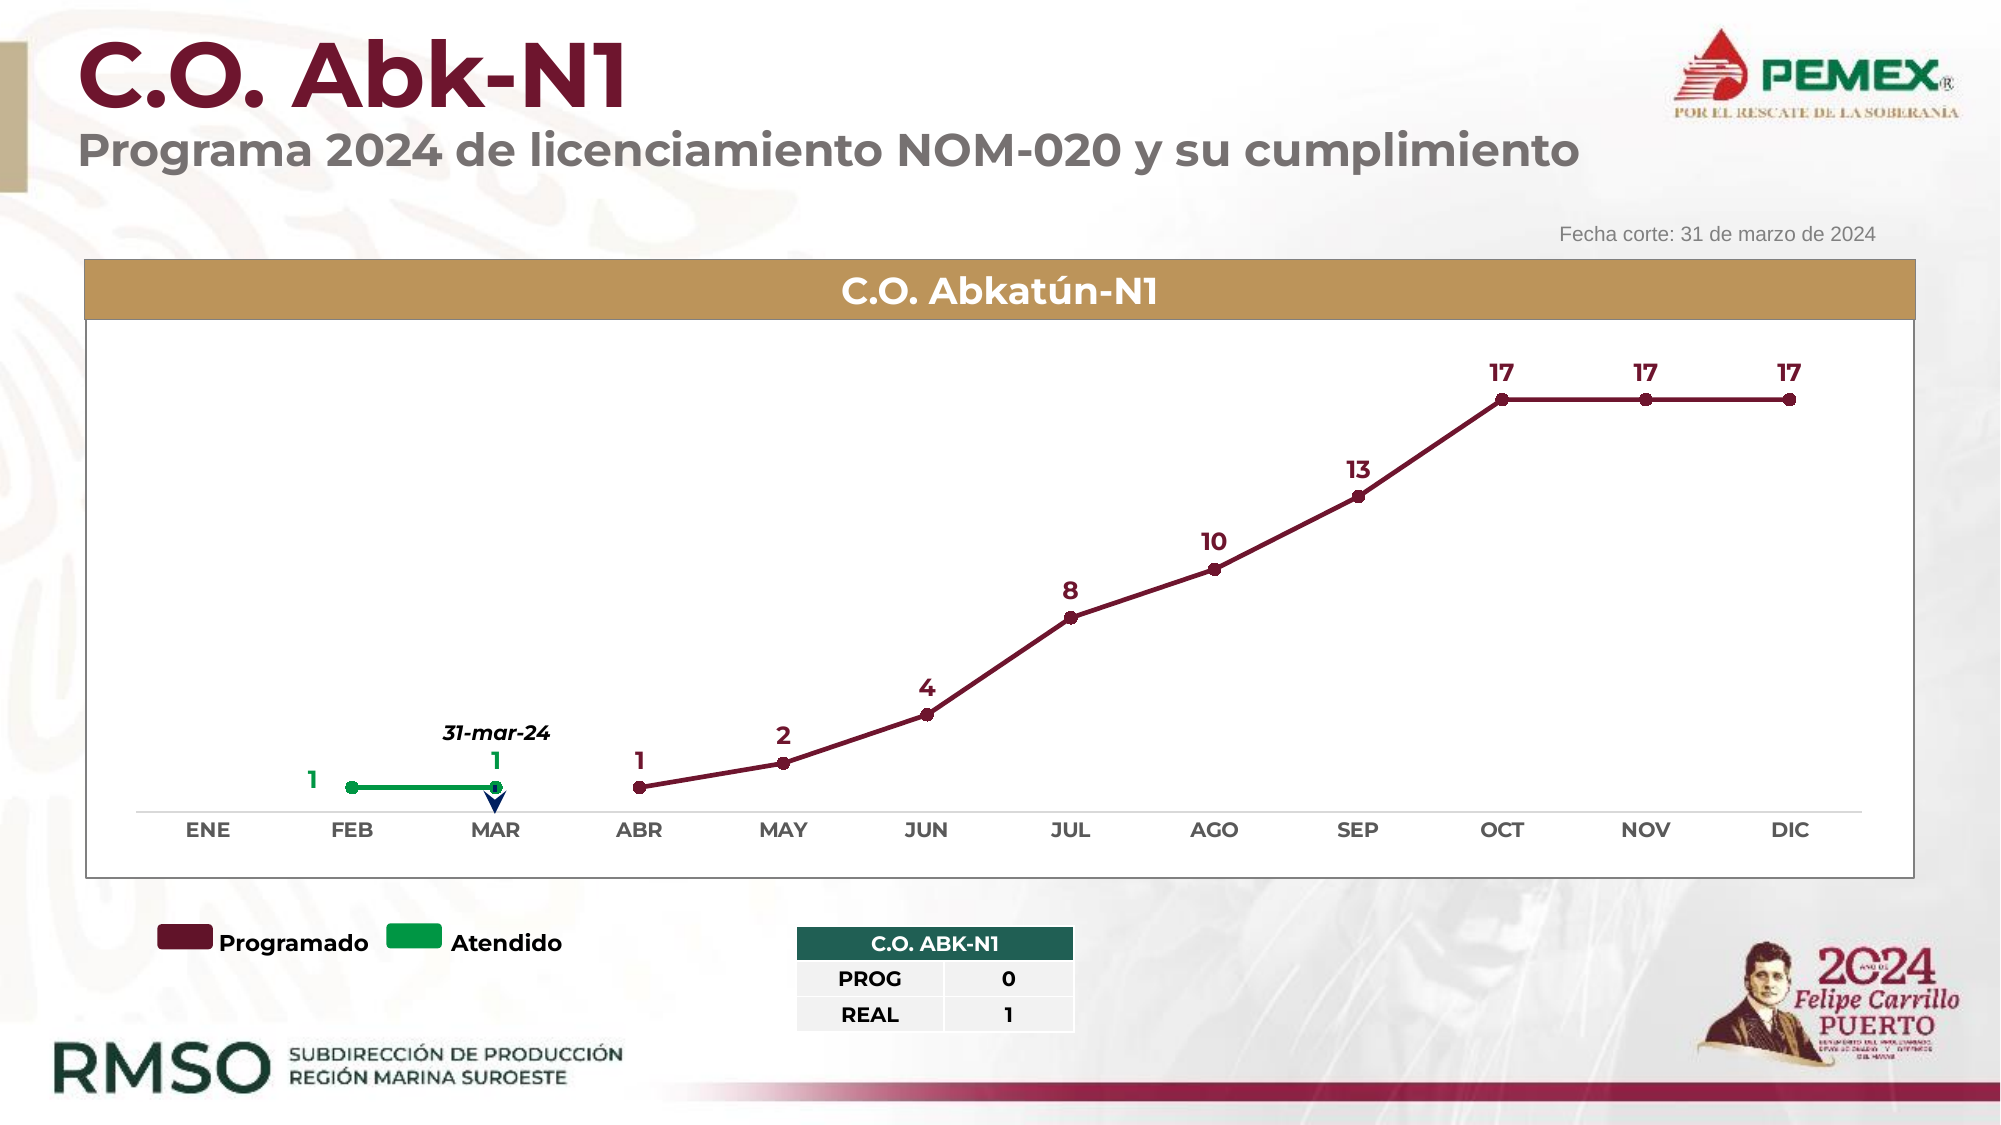

# C.O. Abk-N1 Programa 2024 de licenciamiento NOM-020 y su cumplimiento
Fecha corte: 31 de marzo de 2024
C.O. Abkatún-N1

### Chart

| Category | Programado | Realizado |
|---|---|---|
| ENE | None | None |
| FEB | None | 1.0 |
| MAR | None | 1.0 |
| ABR | 1.0 | None |
| MAY | 2.0 | None |
| JUN | 4.0 | None |
| JUL | 8.0 | None |
| AGO | 10.0 | None |
| SEP | 13.0 | None |
| OCT | 17.0 | None |
| NOV | 17.0 | None |
| DIC | 17.0 | None |
31-mar-24
Atendido

Programado

| C.O. ABK-N1 |  |
| --- | --- |
| PROG | 0 |
| REAL | 1 |